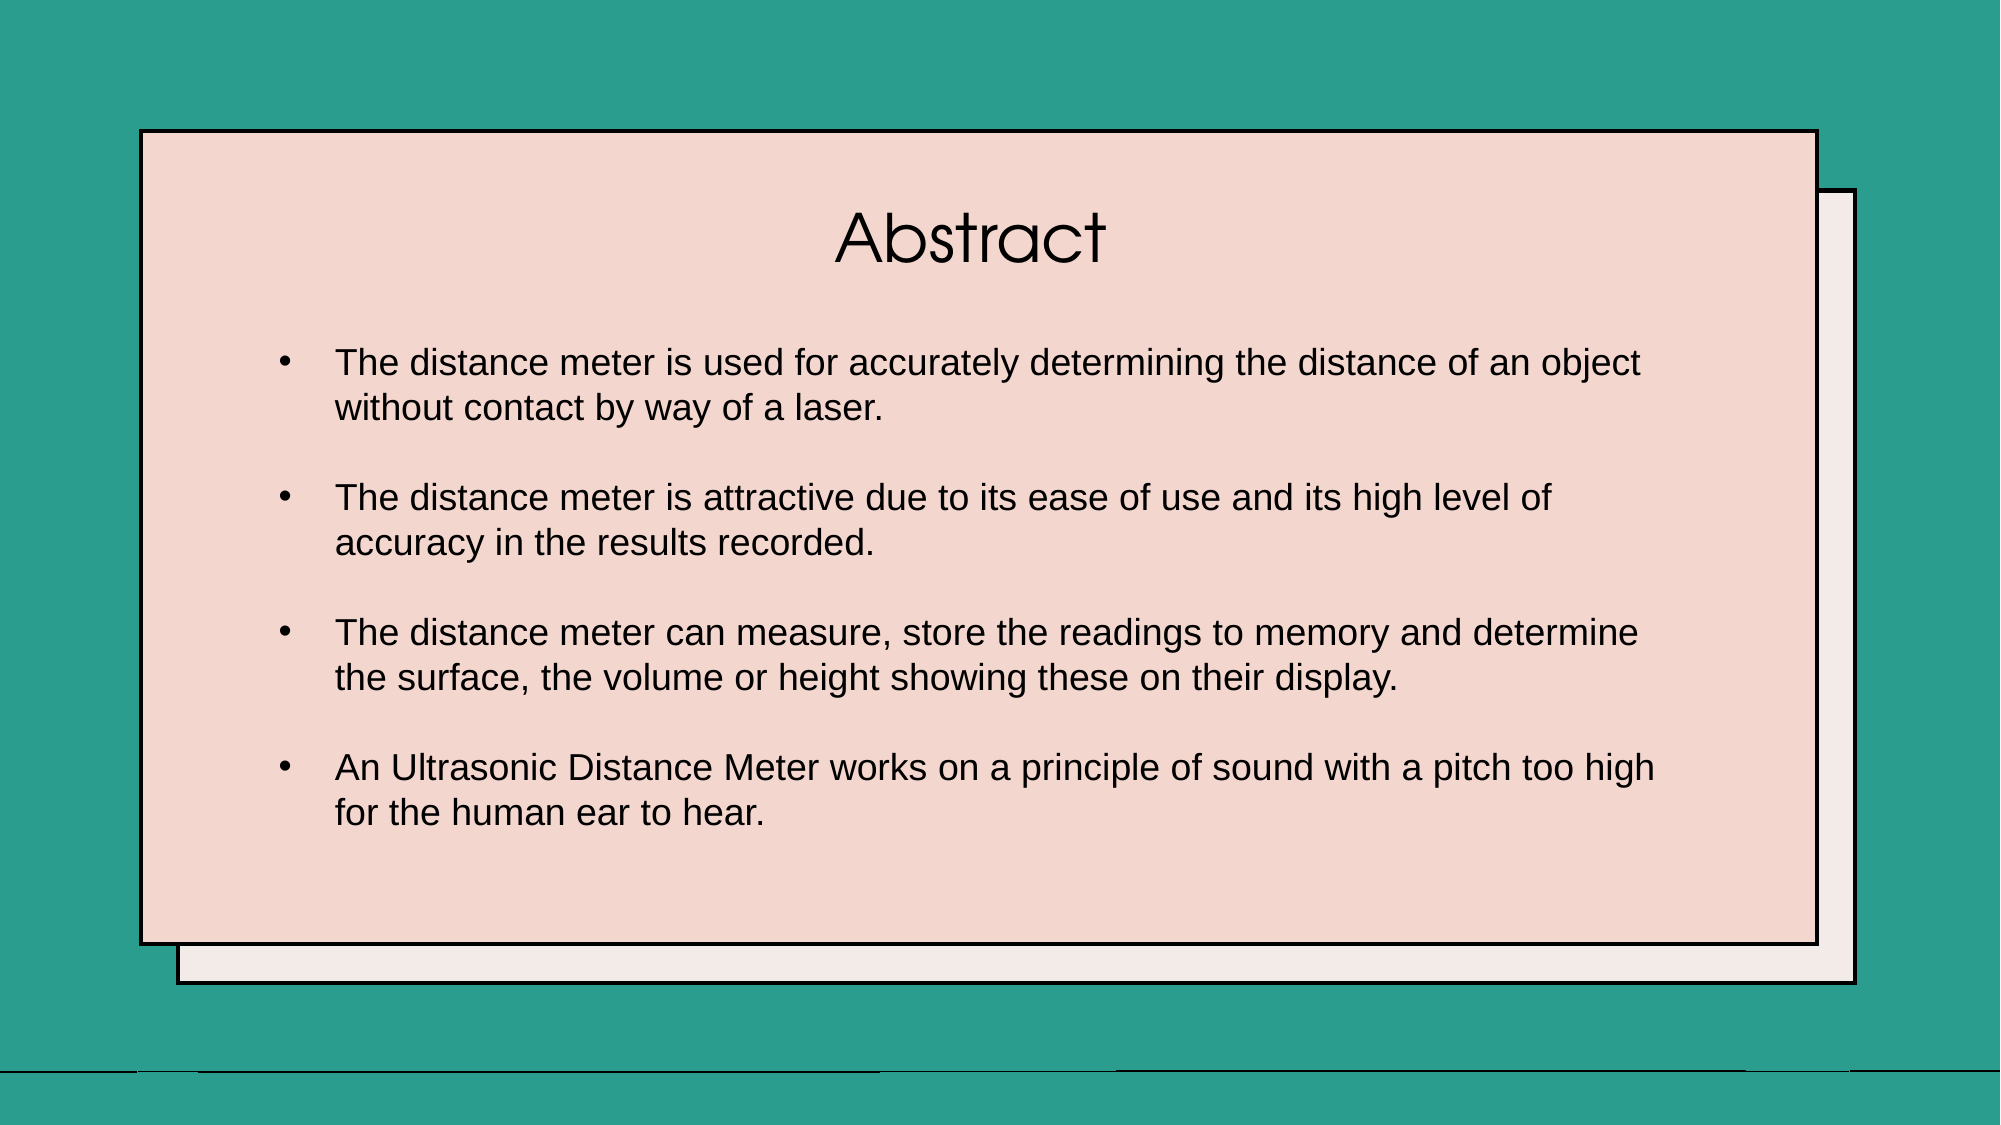

# Abstract
The distance meter is used for accurately determining the distance of an object without contact by way of a laser.

The distance meter is attractive due to its ease of use and its high level of accuracy in the results recorded.

The distance meter can measure, store the readings to memory and determine the surface, the volume or height showing these on their display.

An Ultrasonic Distance Meter works on a principle of sound with a pitch too high for the human ear to hear.